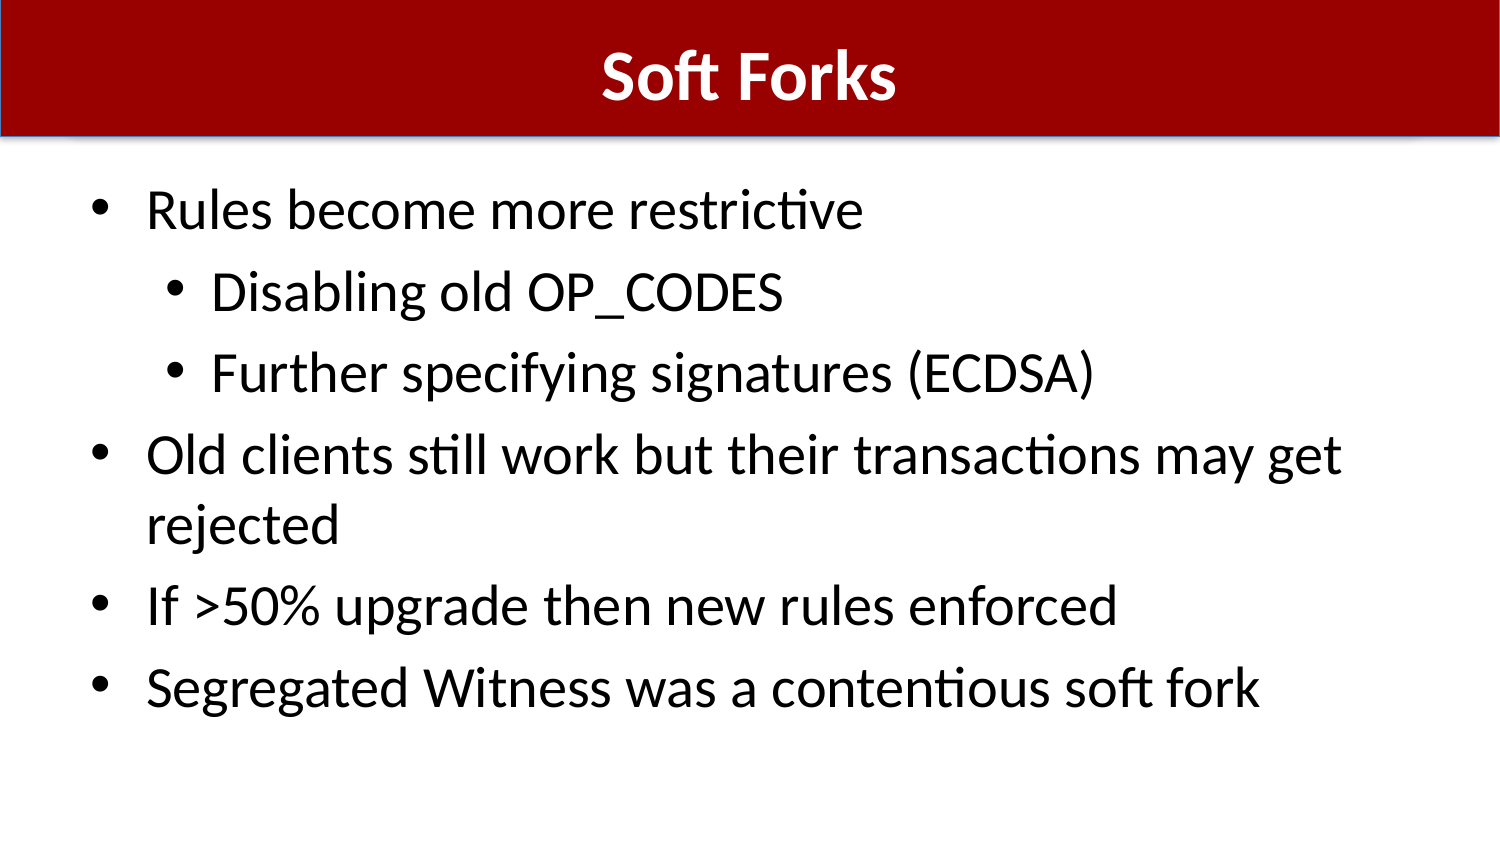

# Soft Forks
Rules become more restrictive
Disabling old OP_CODES
Further specifying signatures (ECDSA)
Old clients still work but their transactions may get rejected
If >50% upgrade then new rules enforced
Segregated Witness was a contentious soft fork